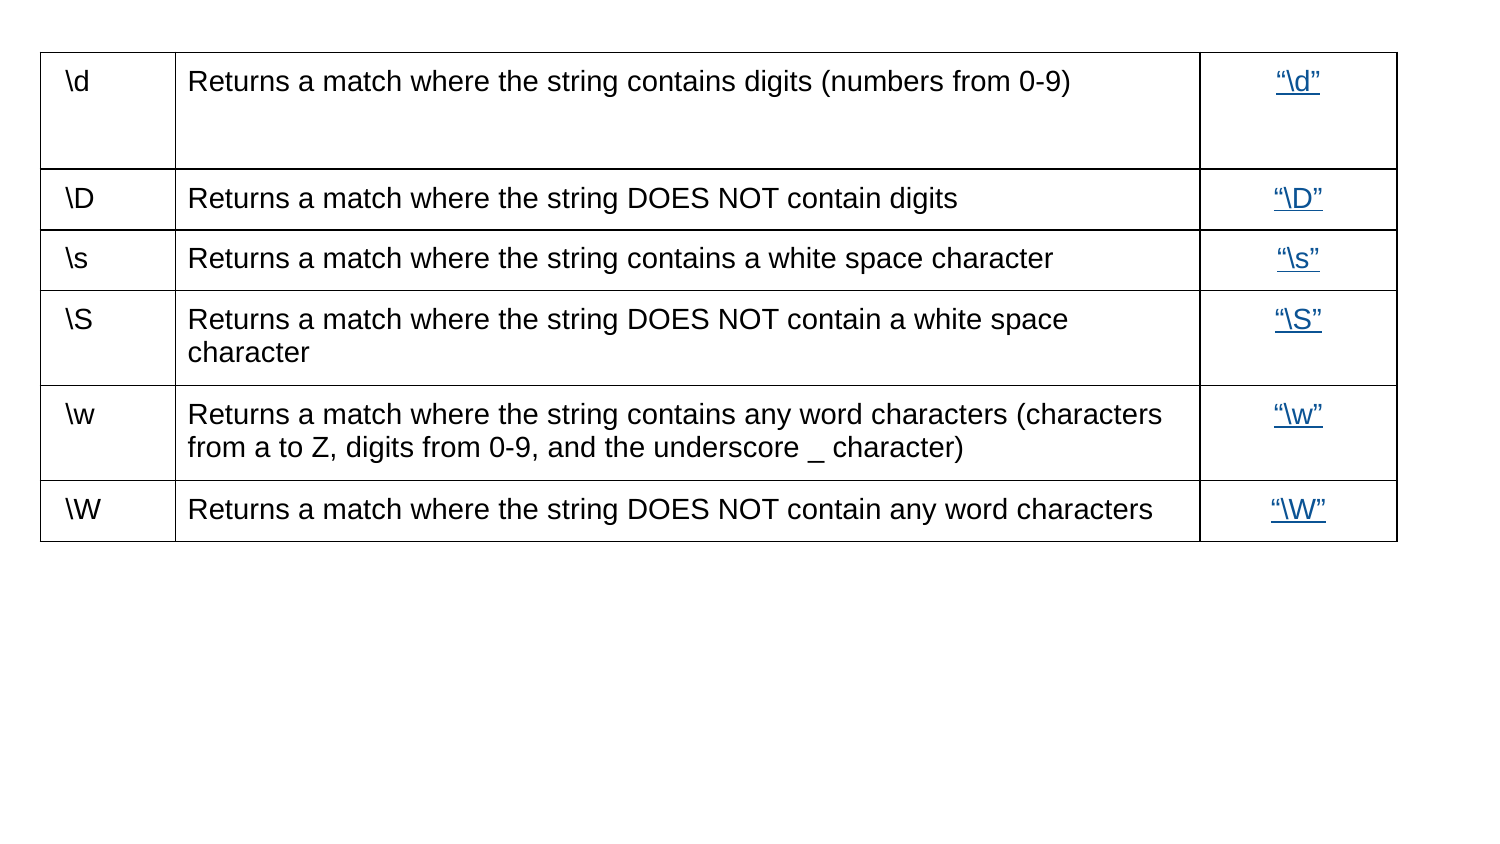

| \d | Returns a match where the string contains digits (numbers from 0-9) | “\d” |
| --- | --- | --- |
| \D | Returns a match where the string DOES NOT contain digits | “\D” |
| \s | Returns a match where the string contains a white space character | “\s” |
| \S | Returns a match where the string DOES NOT contain a white space character | “\S” |
| \w | Returns a match where the string contains any word characters (characters from a to Z, digits from 0-9, and the underscore \_ character) | “\w” |
| \W | Returns a match where the string DOES NOT contain any word characters | “\W” |